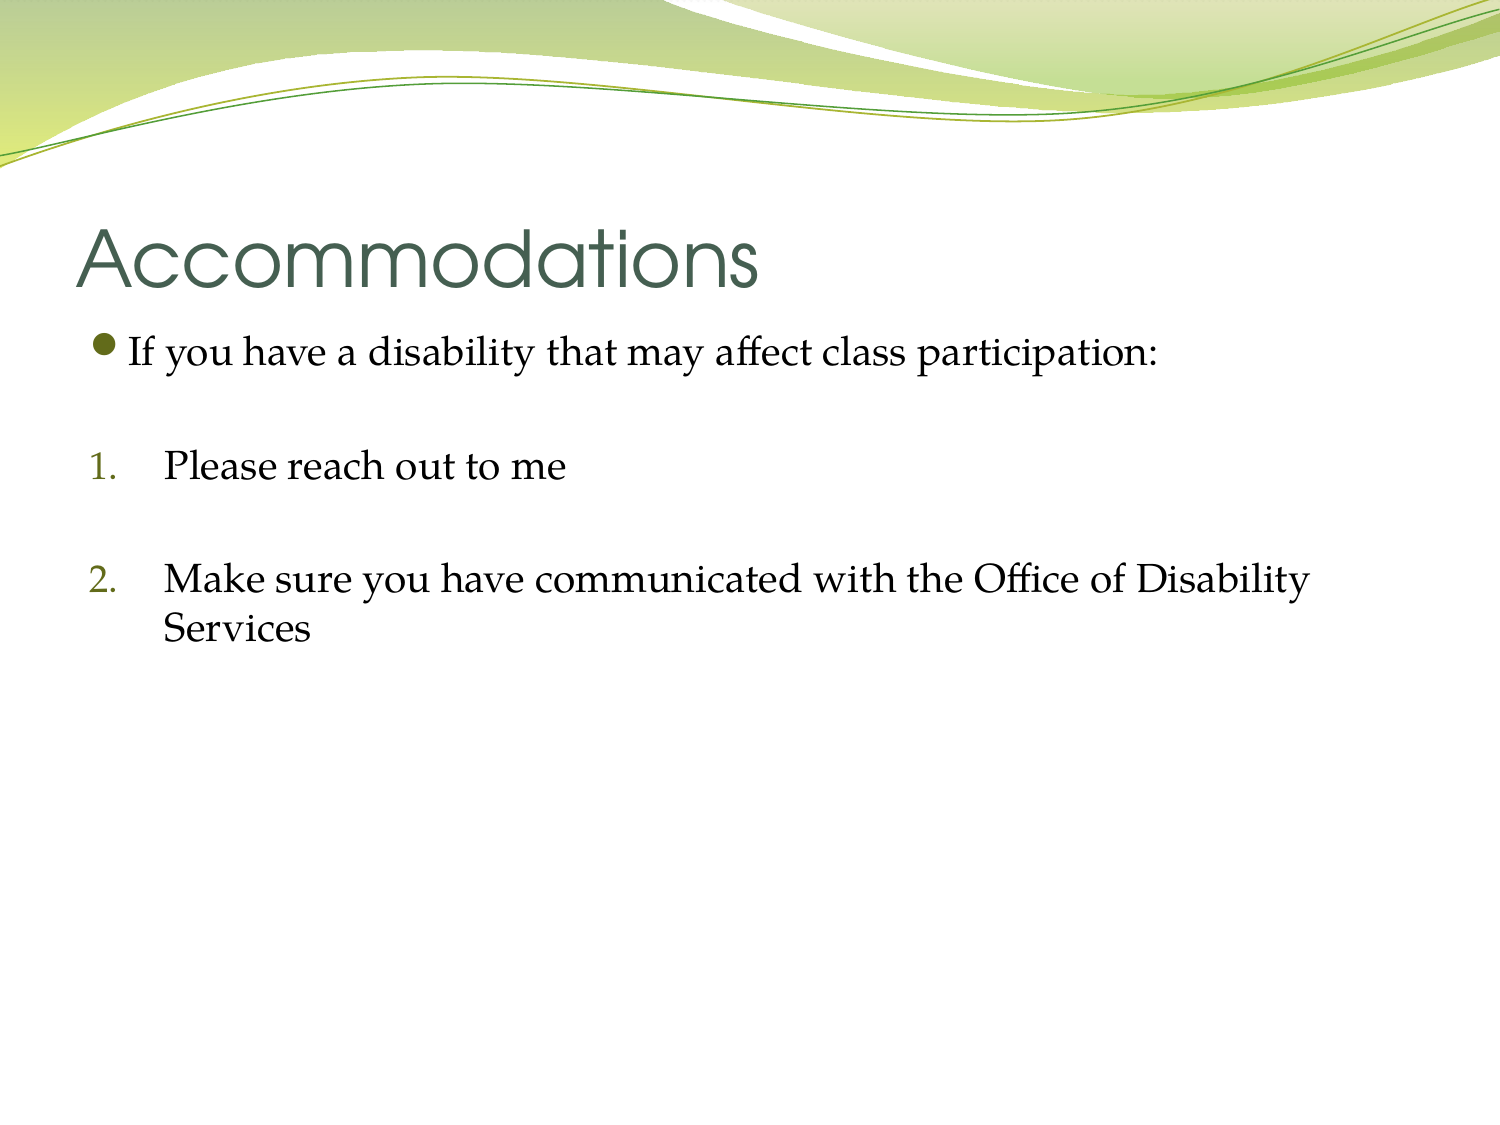

# Accommodations
If you have a disability that may affect class participation:

Please reach out to me

Make sure you have communicated with the Office of Disability Services